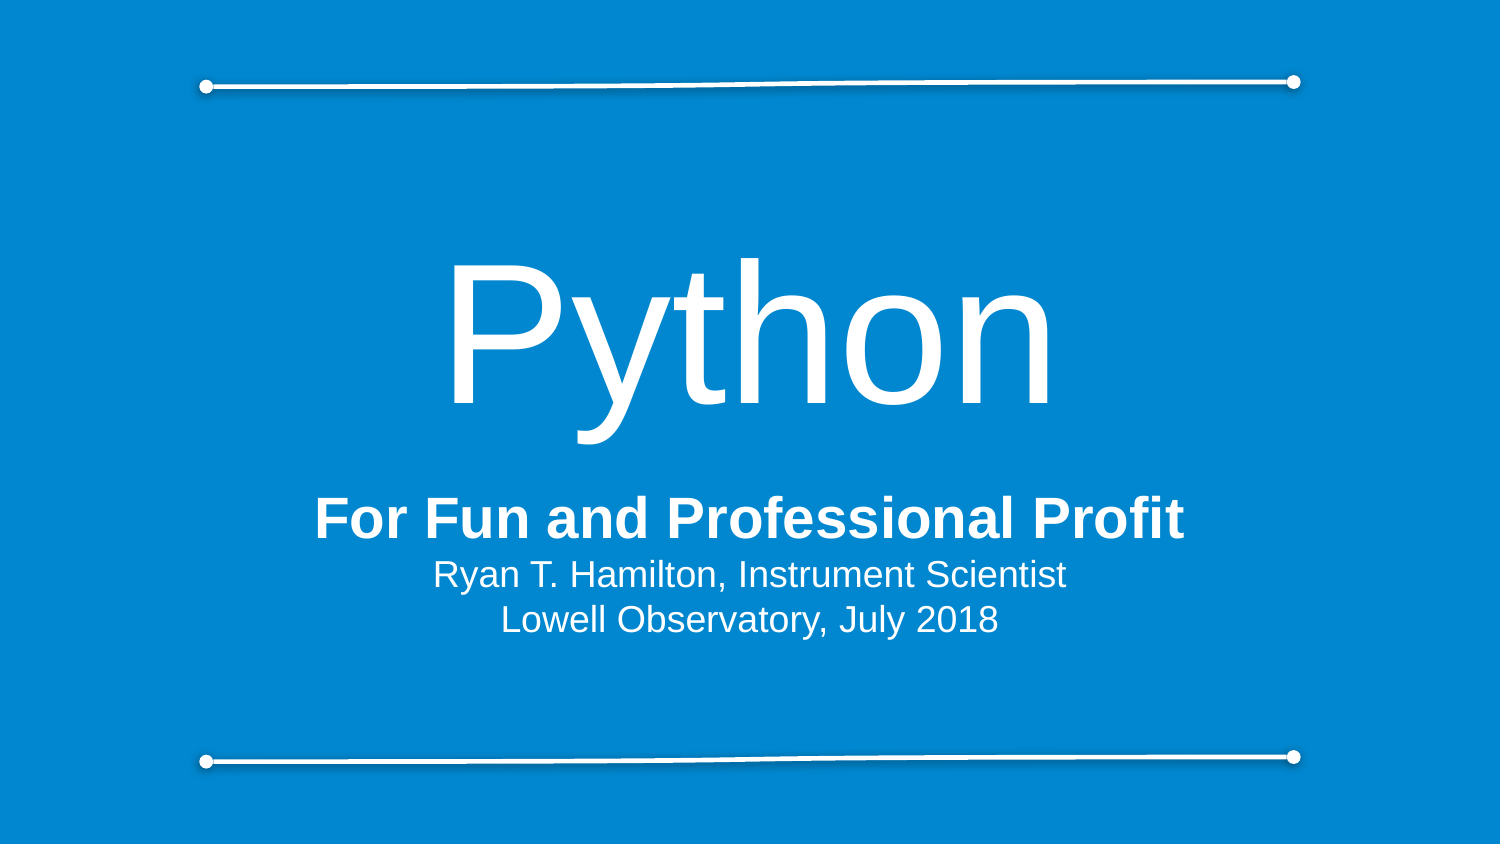

# Python
For Fun and Professional Profit
Ryan T. Hamilton, Instrument Scientist
Lowell Observatory, July 2018